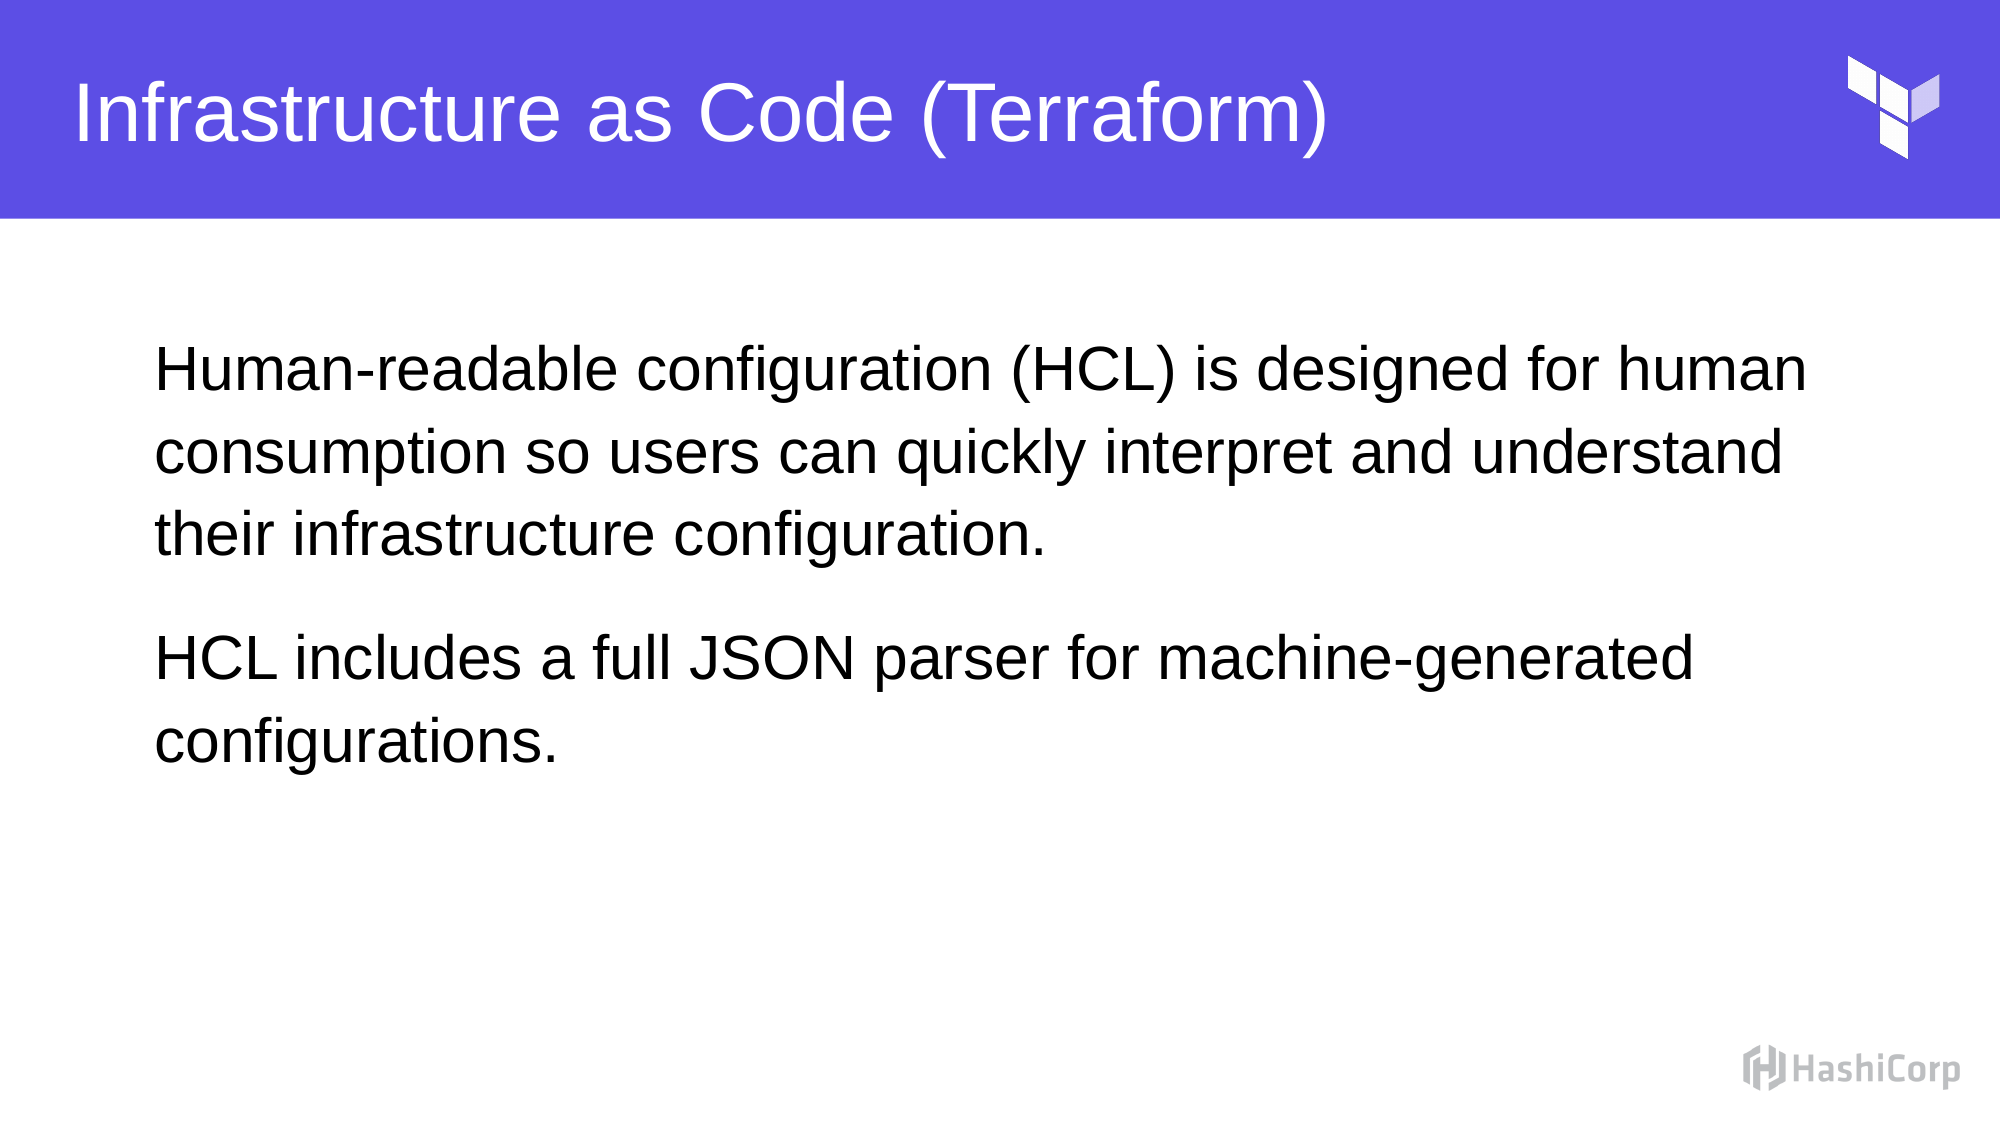

# Infrastructure as Code (Terraform)
Human-readable configuration (HCL) is designed for human consumption so users can quickly interpret and understand their infrastructure configuration.
HCL includes a full JSON parser for machine-generated configurations.